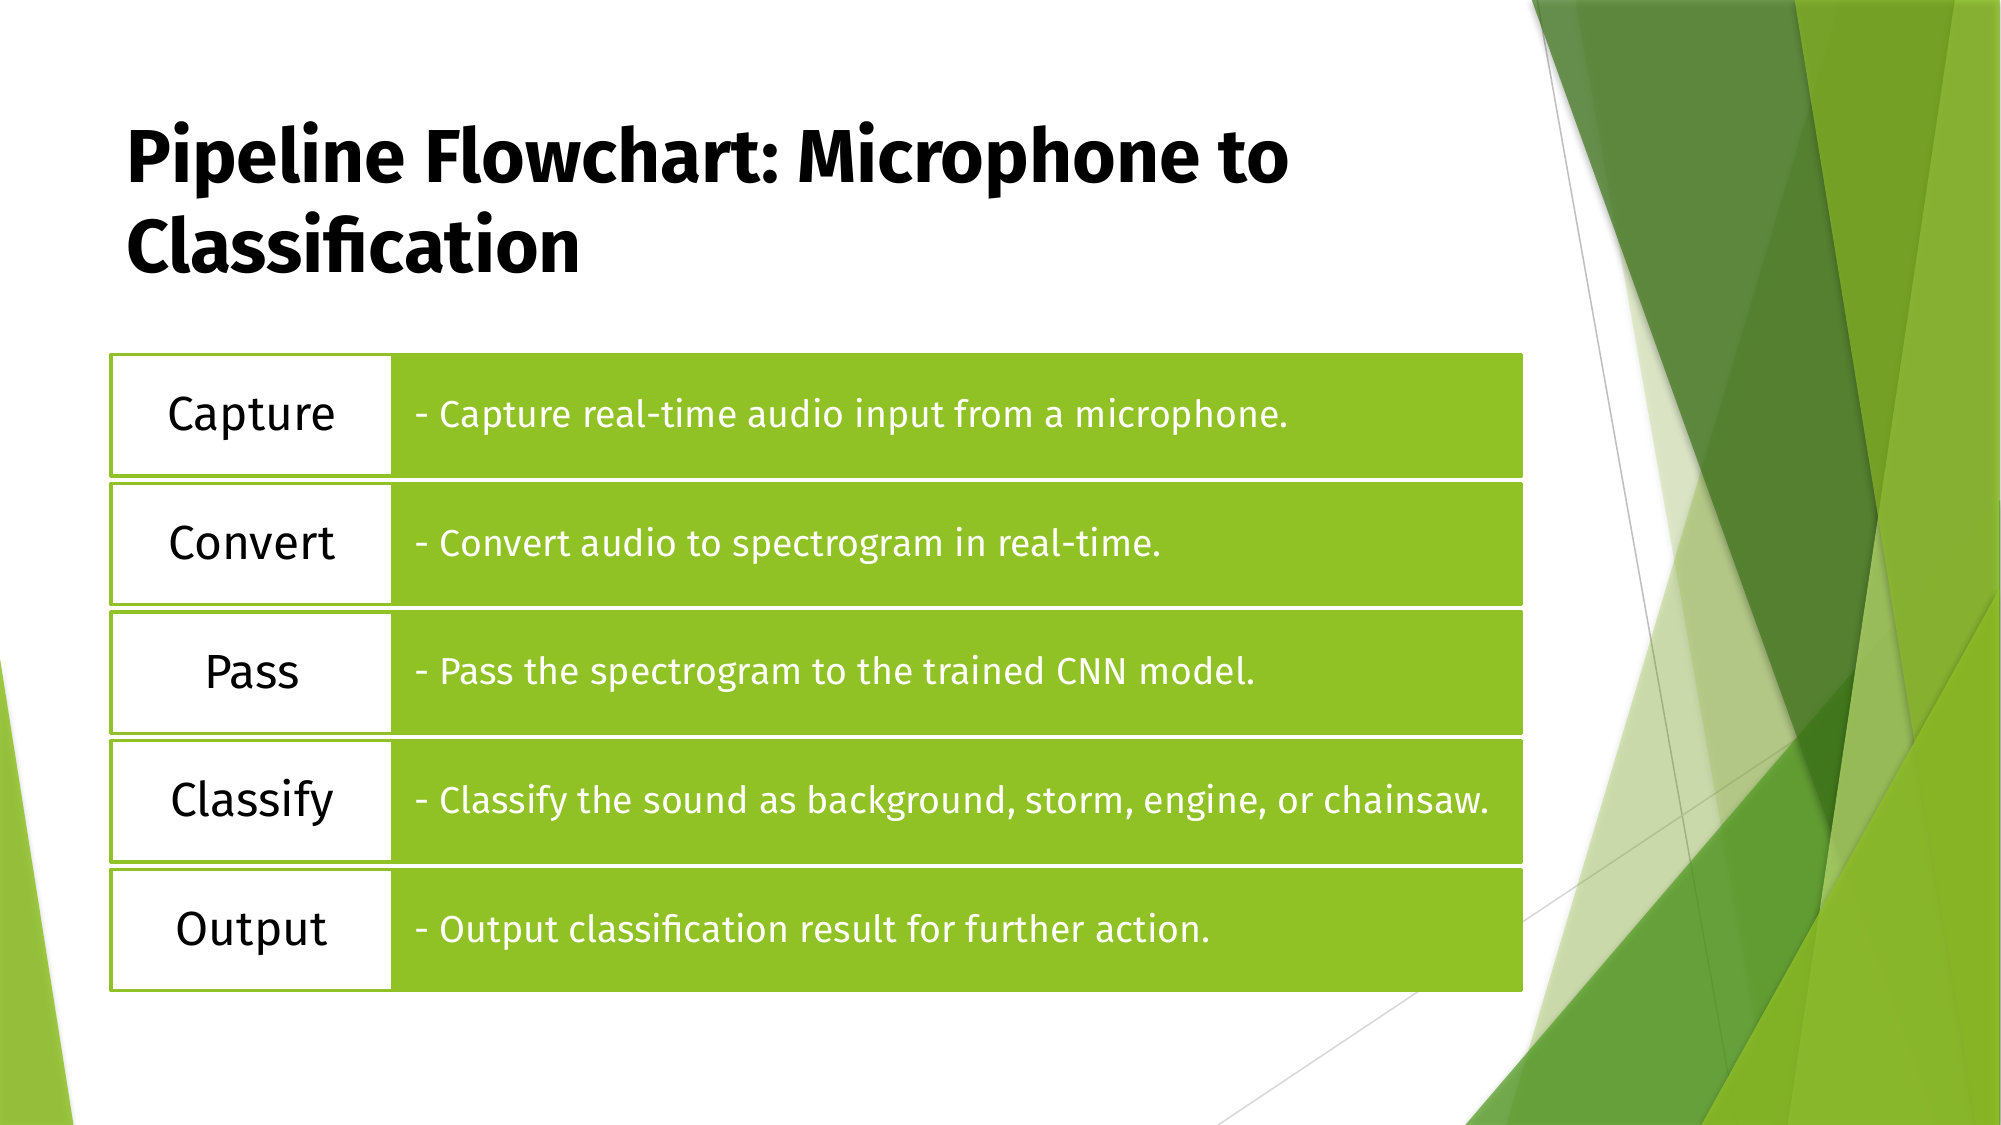

# Pipeline Flowchart: Microphone to Classification
- Capture real-time audio input from a microphone.
Capture
- Convert audio to spectrogram in real-time.
Convert
- Pass the spectrogram to the trained CNN model.
Pass
- Classify the sound as background, storm, engine, or chainsaw.
Classify
- Output classification result for further action.
Output